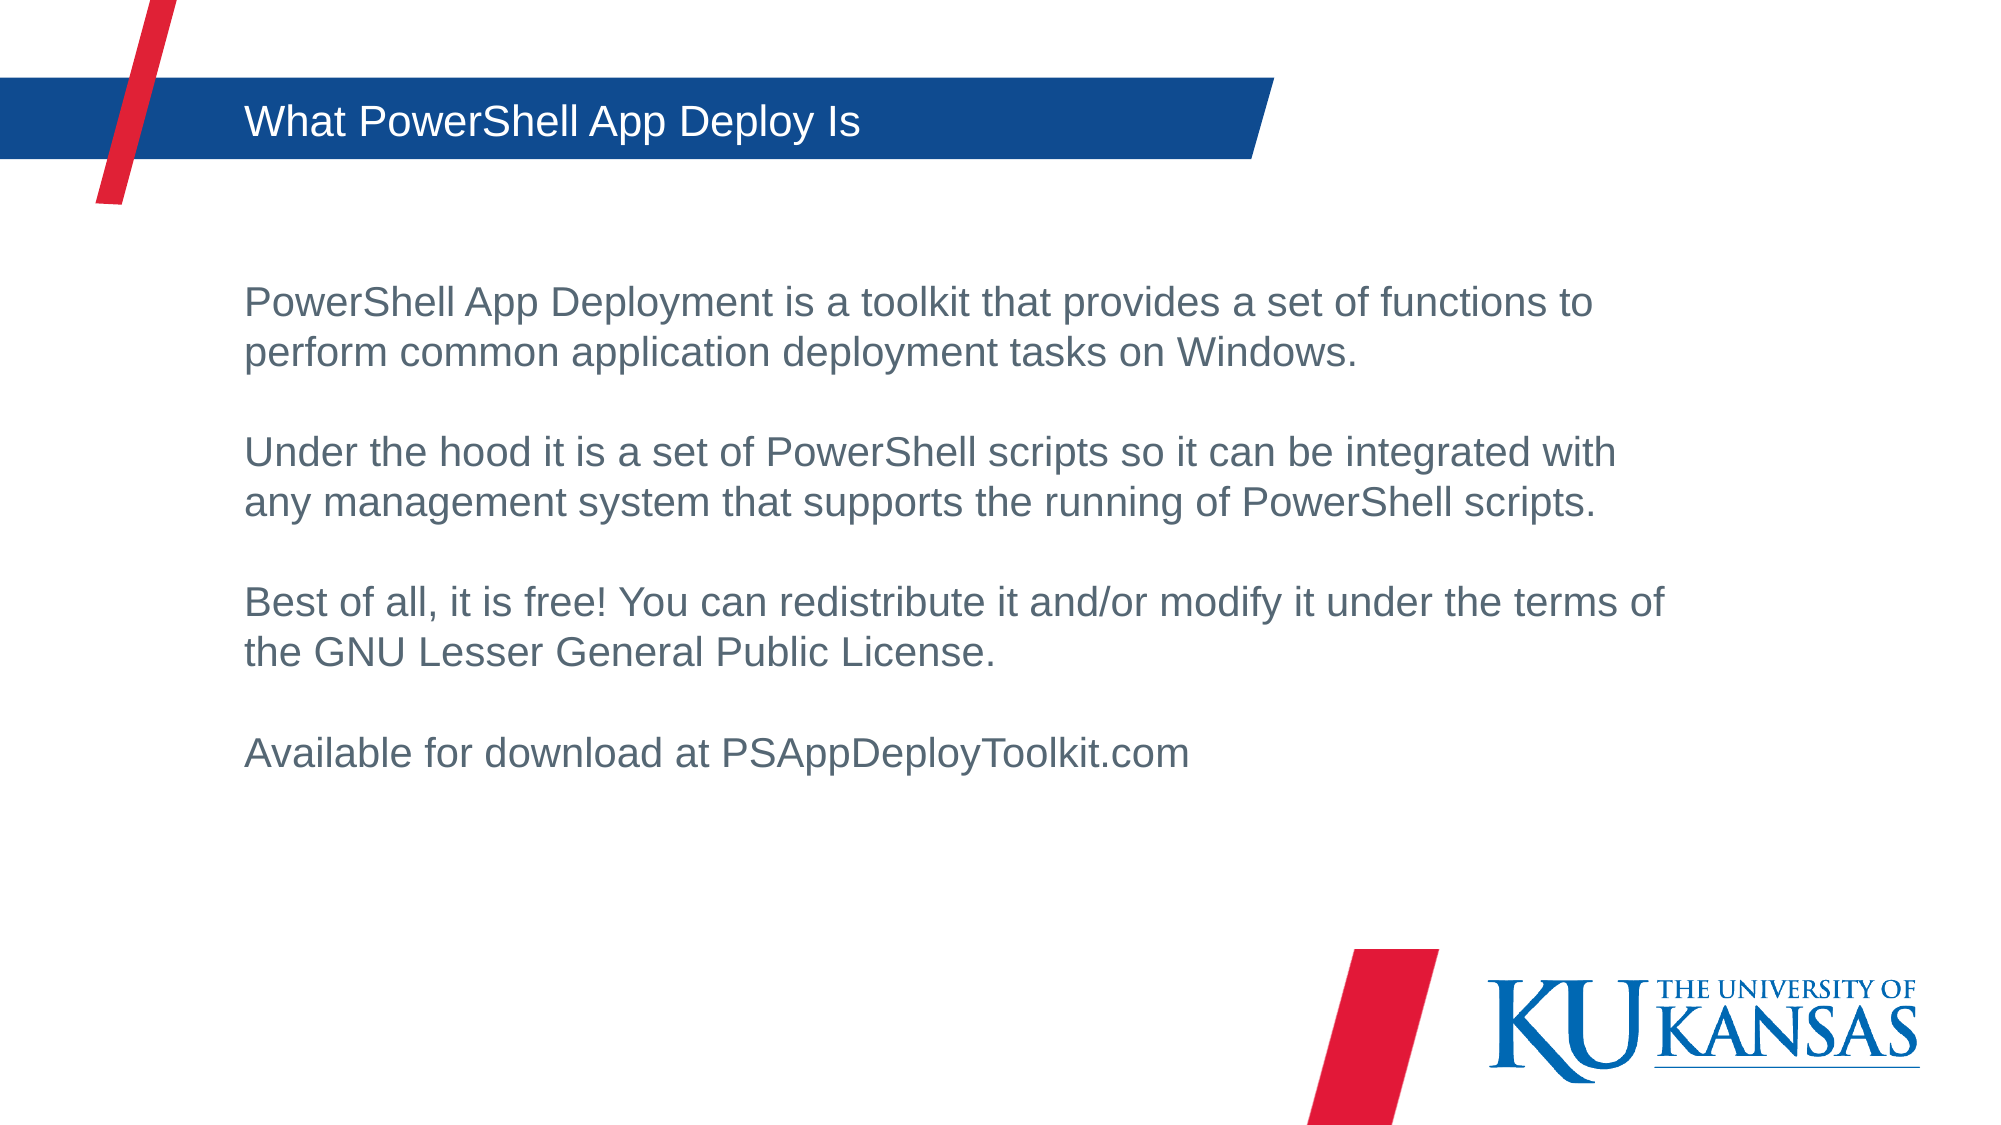

What PowerShell App Deploy Is
PowerShell App Deployment is a toolkit that provides a set of functions to perform common application deployment tasks on Windows.

Under the hood it is a set of PowerShell scripts so it can be integrated with any management system that supports the running of PowerShell scripts.

Best of all, it is free! You can redistribute it and/or modify it under the terms of the GNU Lesser General Public License.

Available for download at PSAppDeployToolkit.com